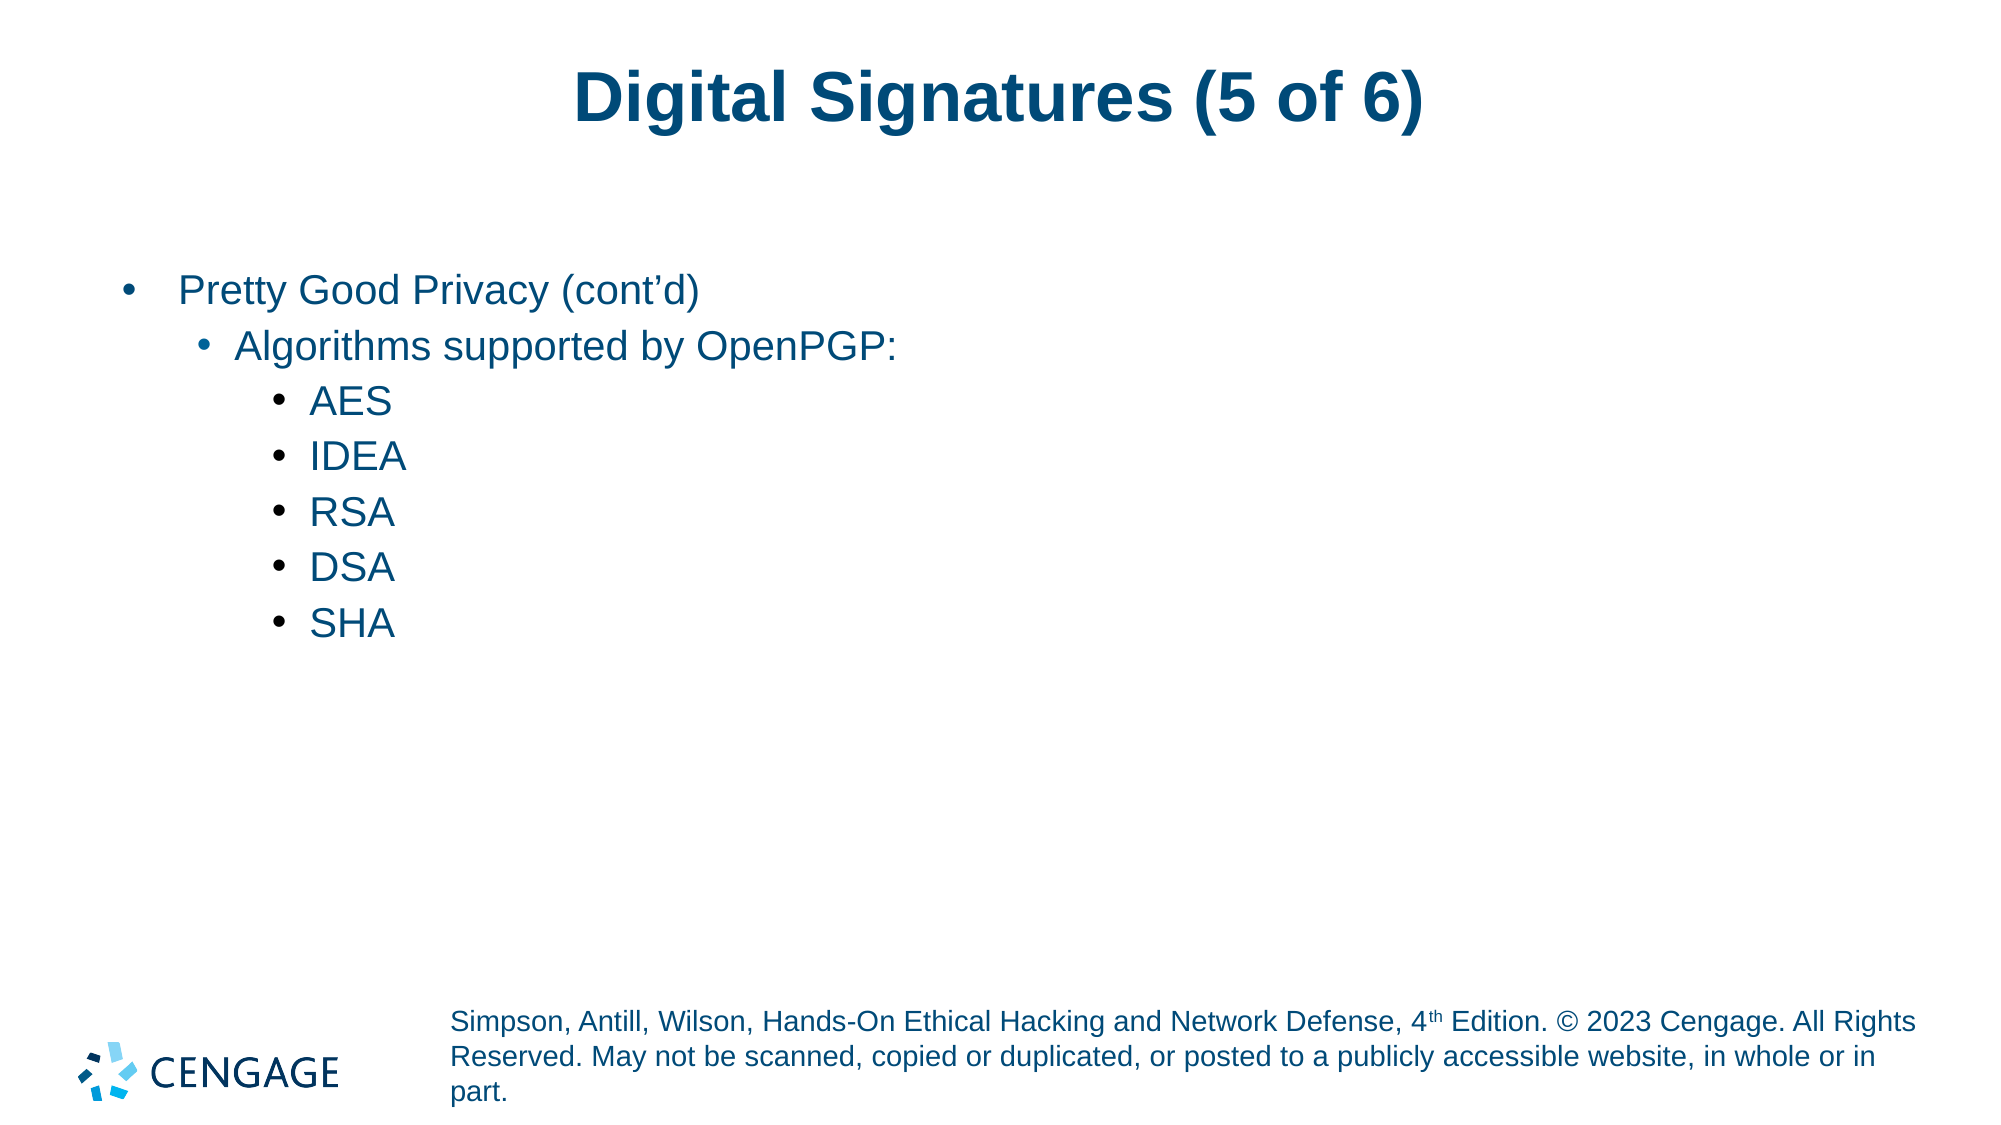

# Digital Signatures (5 of 6)
Pretty Good Privacy (cont’d)
Algorithms supported by OpenPGP:
AES
IDEA
RSA
DSA
SHA